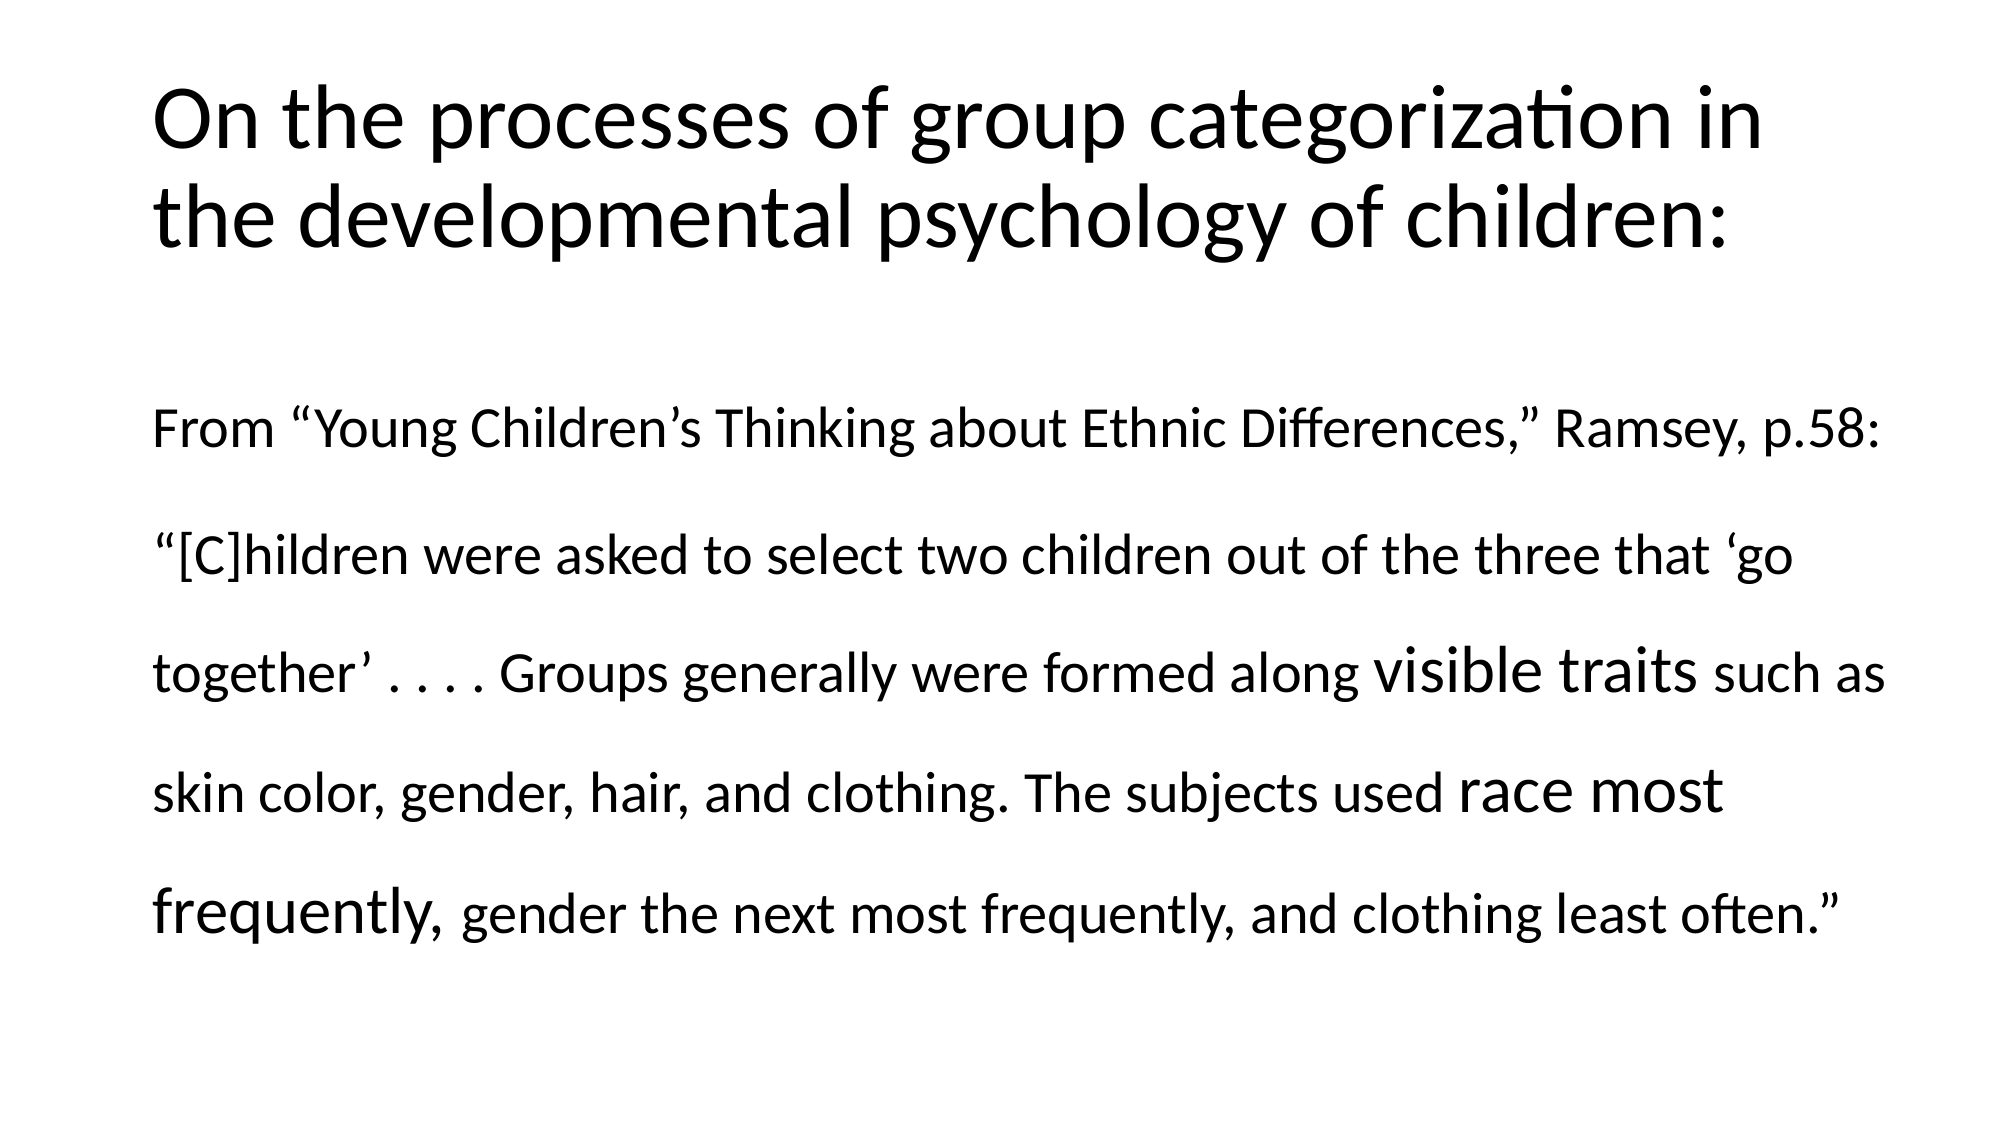

# On the processes of group categorization in the developmental psychology of children:

From “Young Children’s Thinking about Ethnic Differences,” Ramsey, p.58:
“[C]hildren were asked to select two children out of the three that ‘go together’ . . . . Groups generally were formed along visible traits such as skin color, gender, hair, and clothing. The subjects used race most frequently, gender the next most frequently, and clothing least often.”